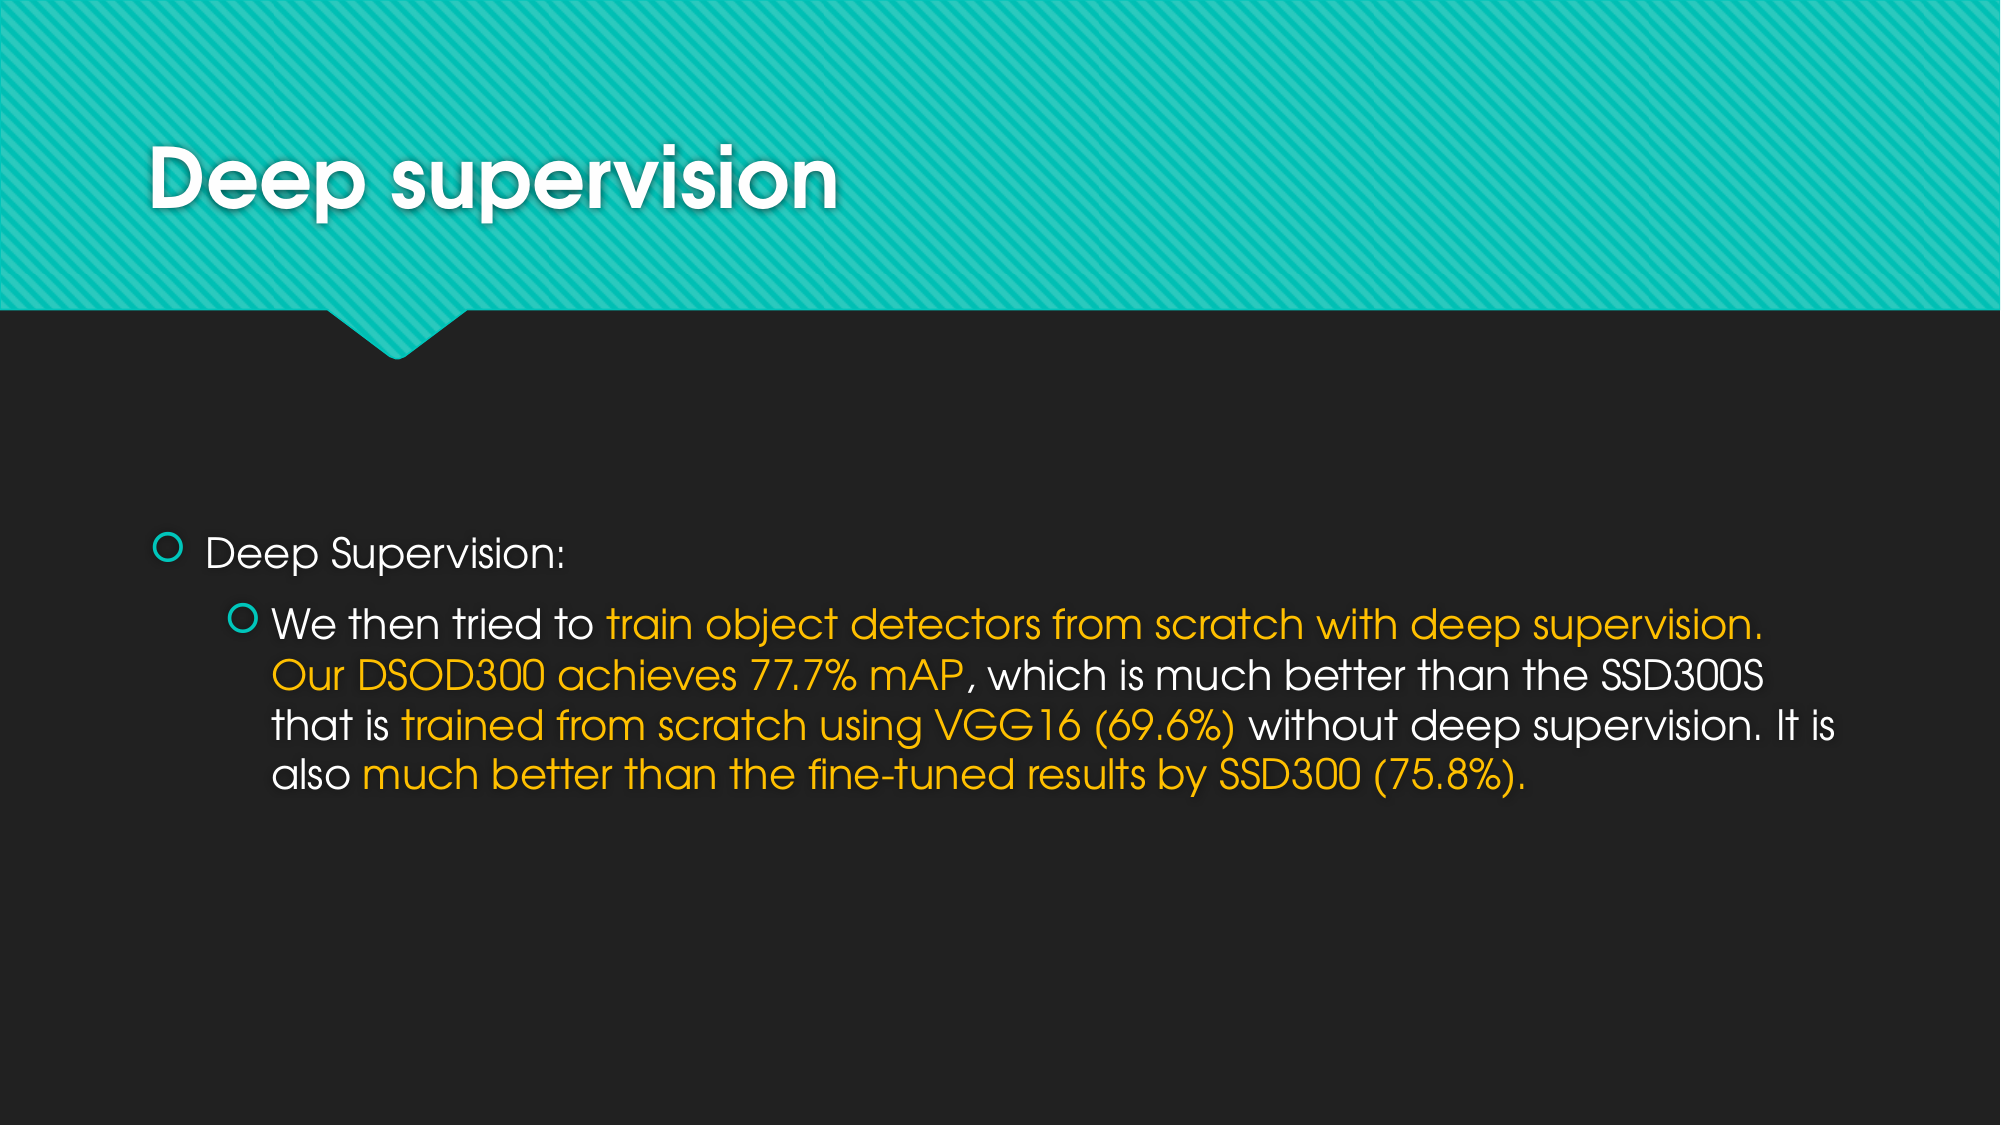

# Deep supervision
Deep Supervision:
We then tried to train object detectors from scratch with deep supervision. Our DSOD300 achieves 77.7% mAP, which is much better than the SSD300S that is trained from scratch using VGG16 (69.6%) without deep supervision. It is also much better than the fine-tuned results by SSD300 (75.8%).